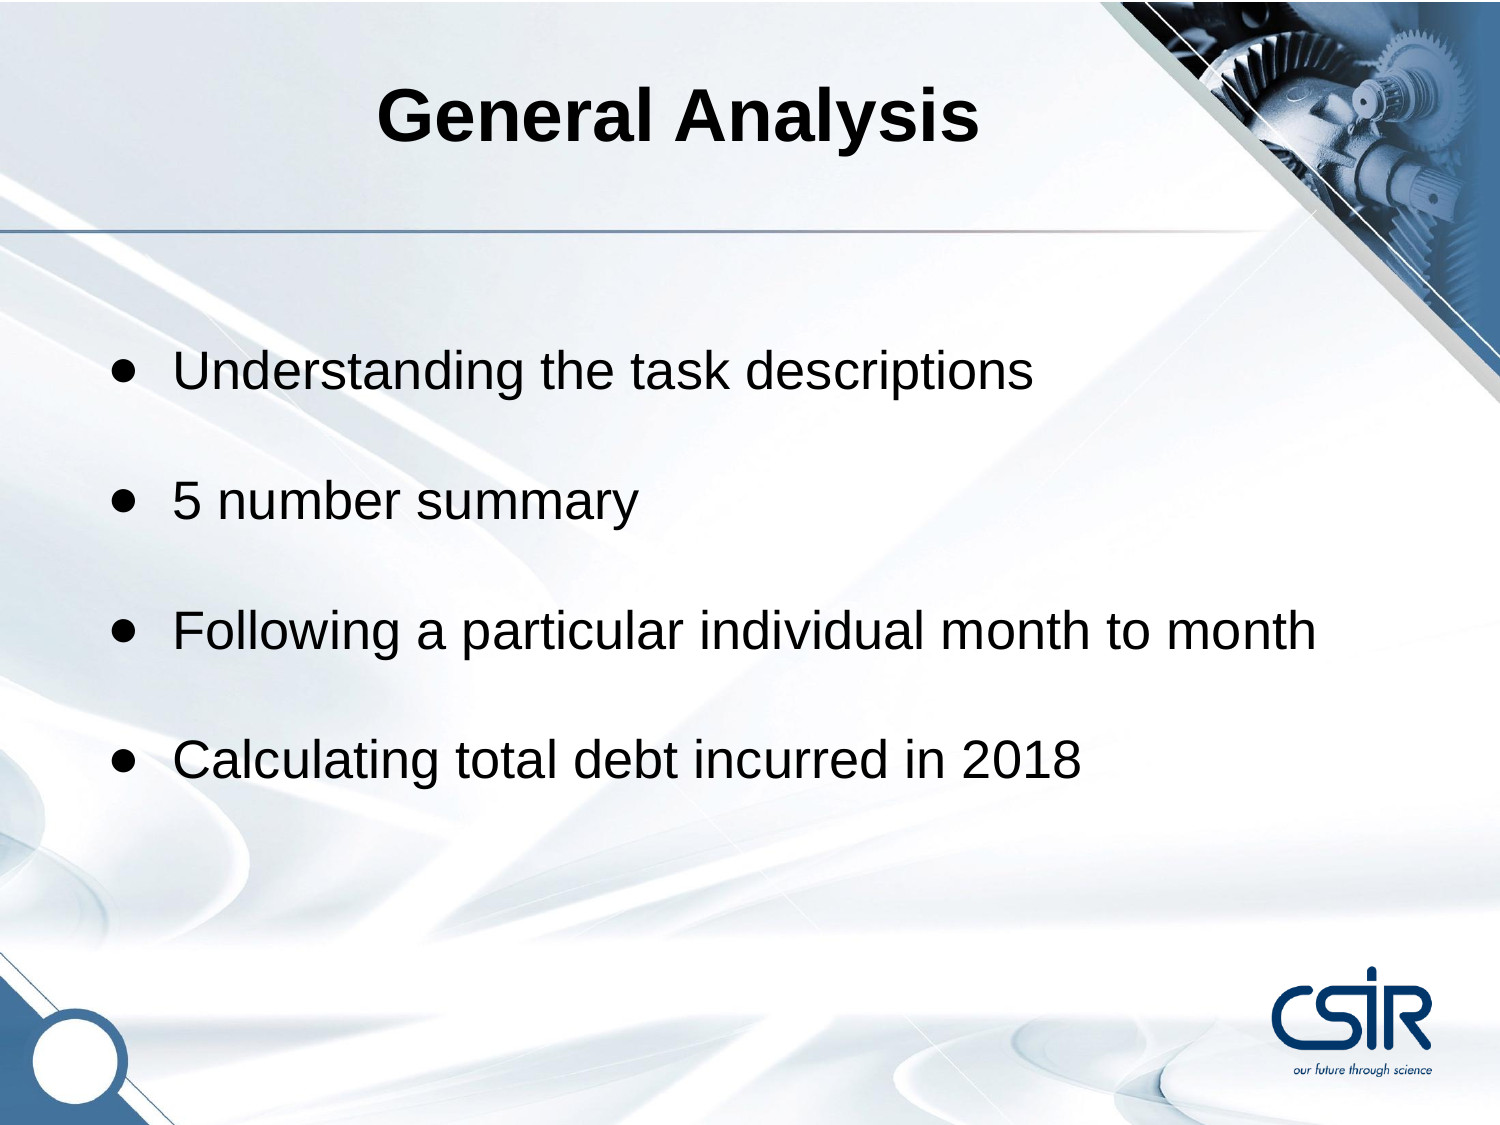

General Analysis
Understanding the task descriptions
5 number summary
Following a particular individual month to month
Calculating total debt incurred in 2018